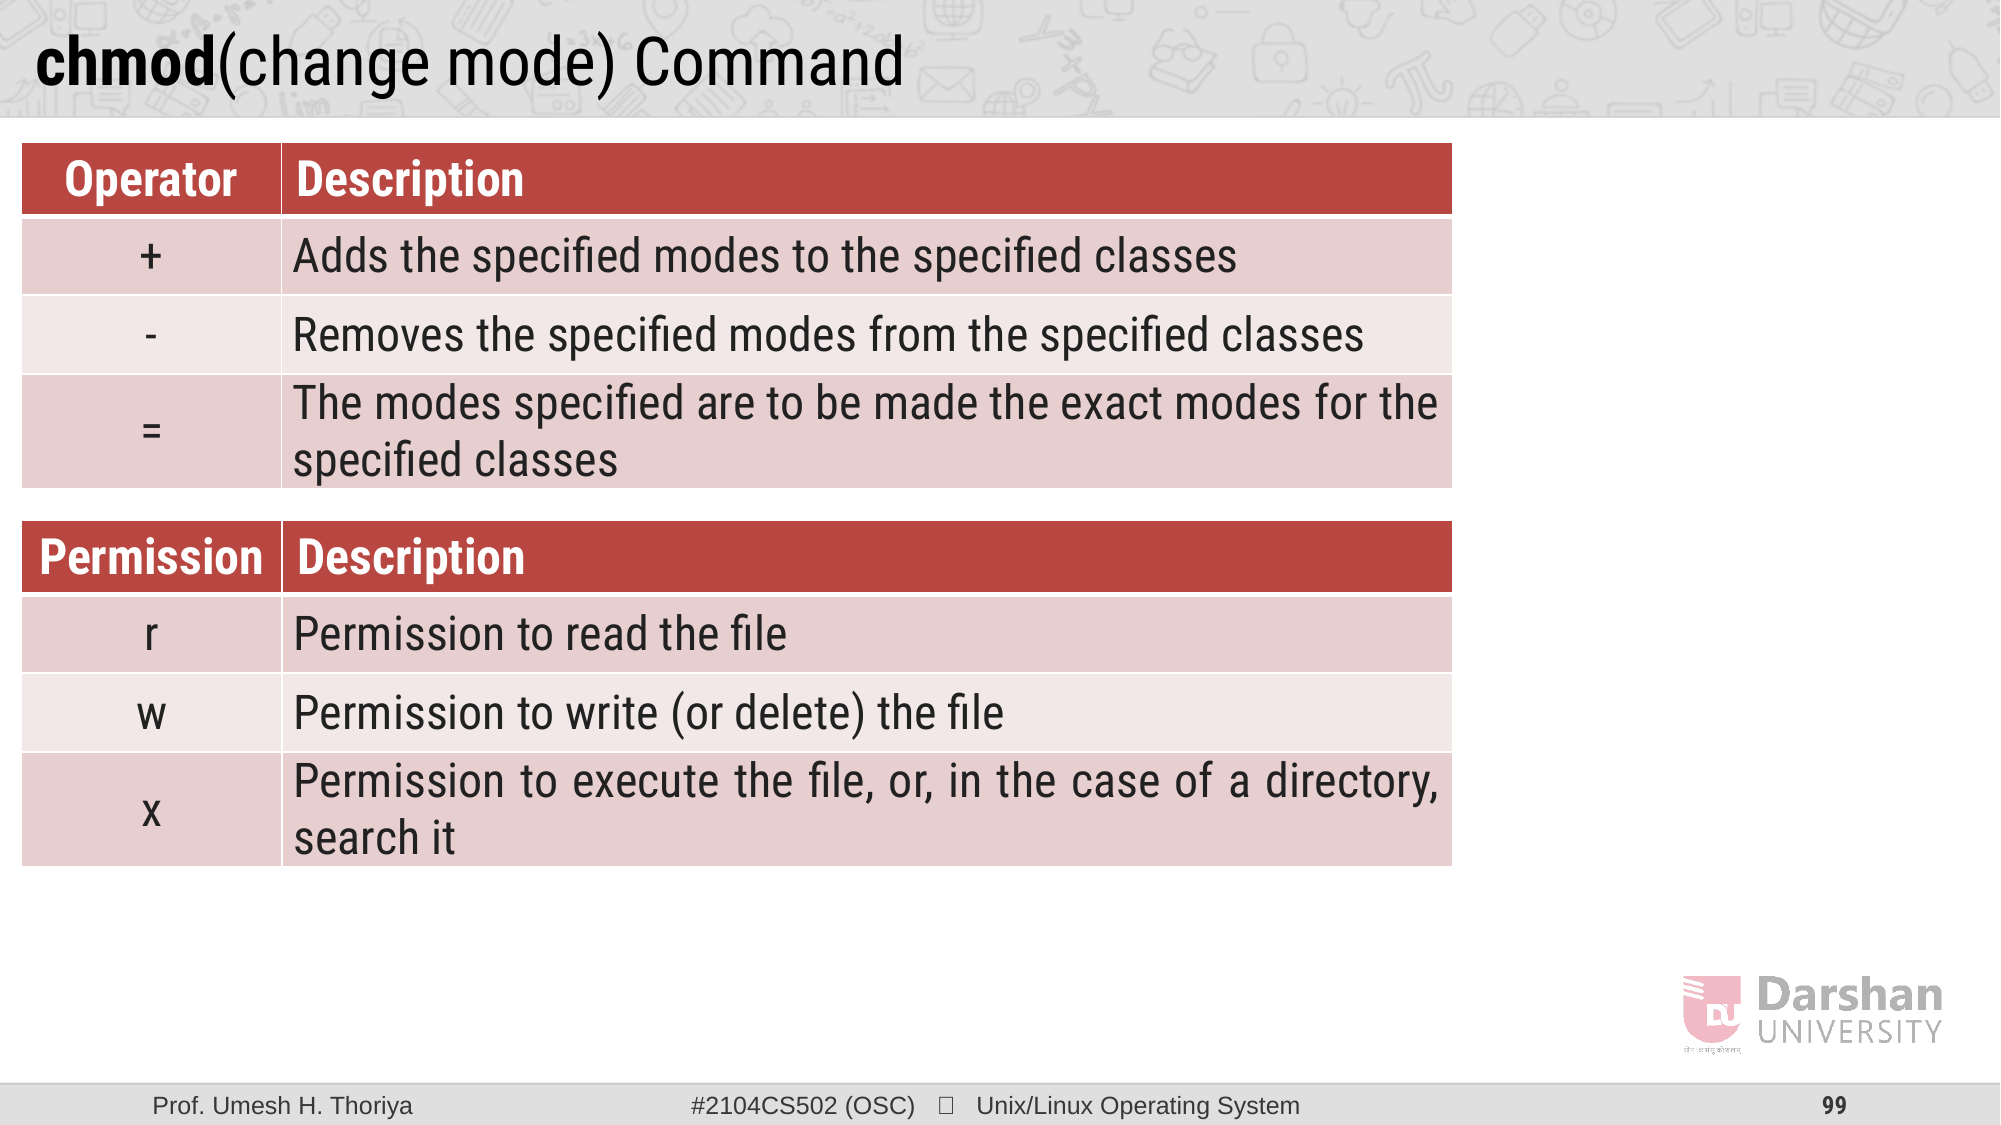

# chmod(change mode) Command
| Operator | Description |
| --- | --- |
| + | Adds the specified modes to the specified classes |
| - | Removes the specified modes from the specified classes |
| = | The modes specified are to be made the exact modes for the specified classes |

| Permission | Description |
| --- | --- |
| r | Permission to read the file |
| w | Permission to write (or delete) the file |
| x | Permission to execute the file, or, in the case of a directory, search it |